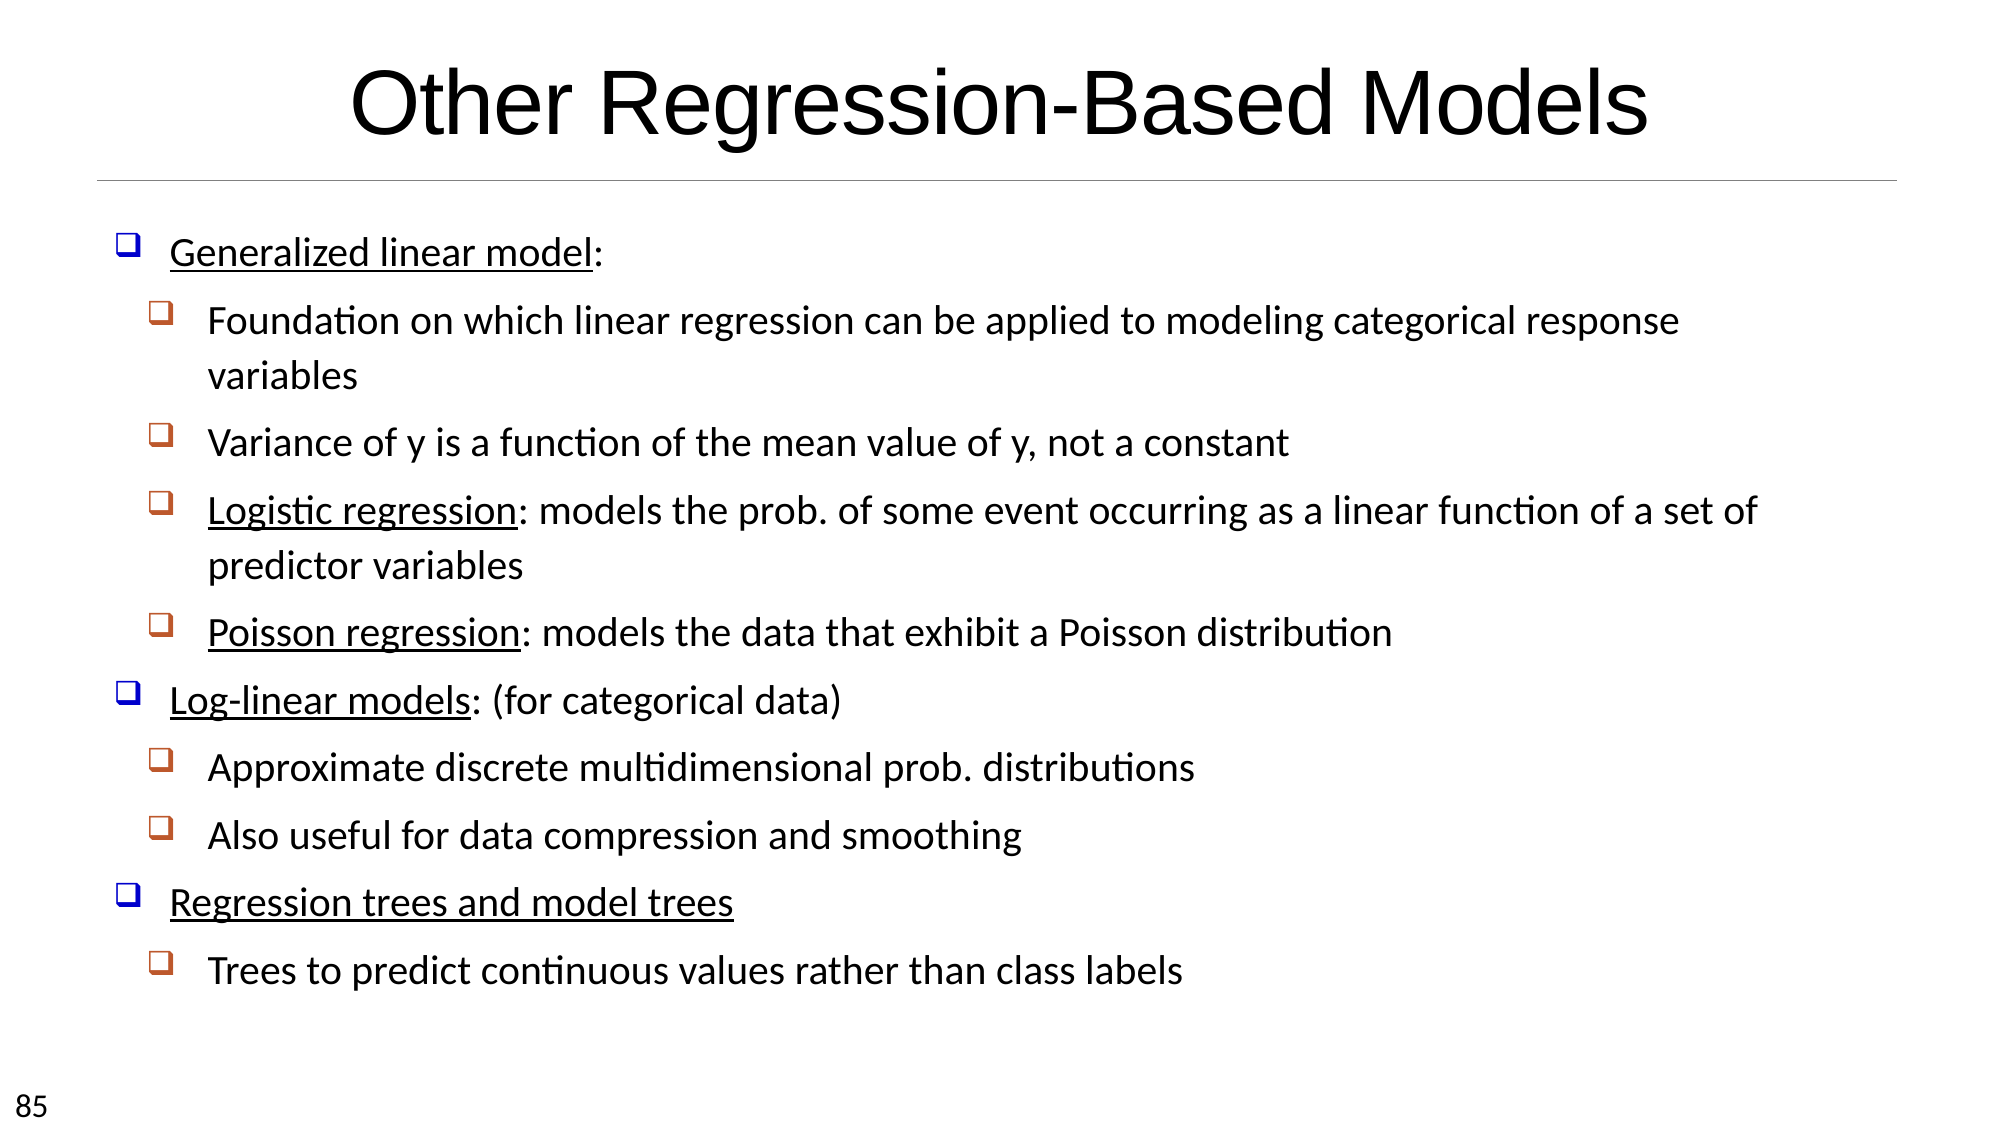

Other Regression-Based Models
Generalized linear model:
Foundation on which linear regression can be applied to modeling categorical response variables
Variance of y is a function of the mean value of y, not a constant
Logistic regression: models the prob. of some event occurring as a linear function of a set of predictor variables
Poisson regression: models the data that exhibit a Poisson distribution
Log-linear models: (for categorical data)
Approximate discrete multidimensional prob. distributions
Also useful for data compression and smoothing
Regression trees and model trees
Trees to predict continuous values rather than class labels